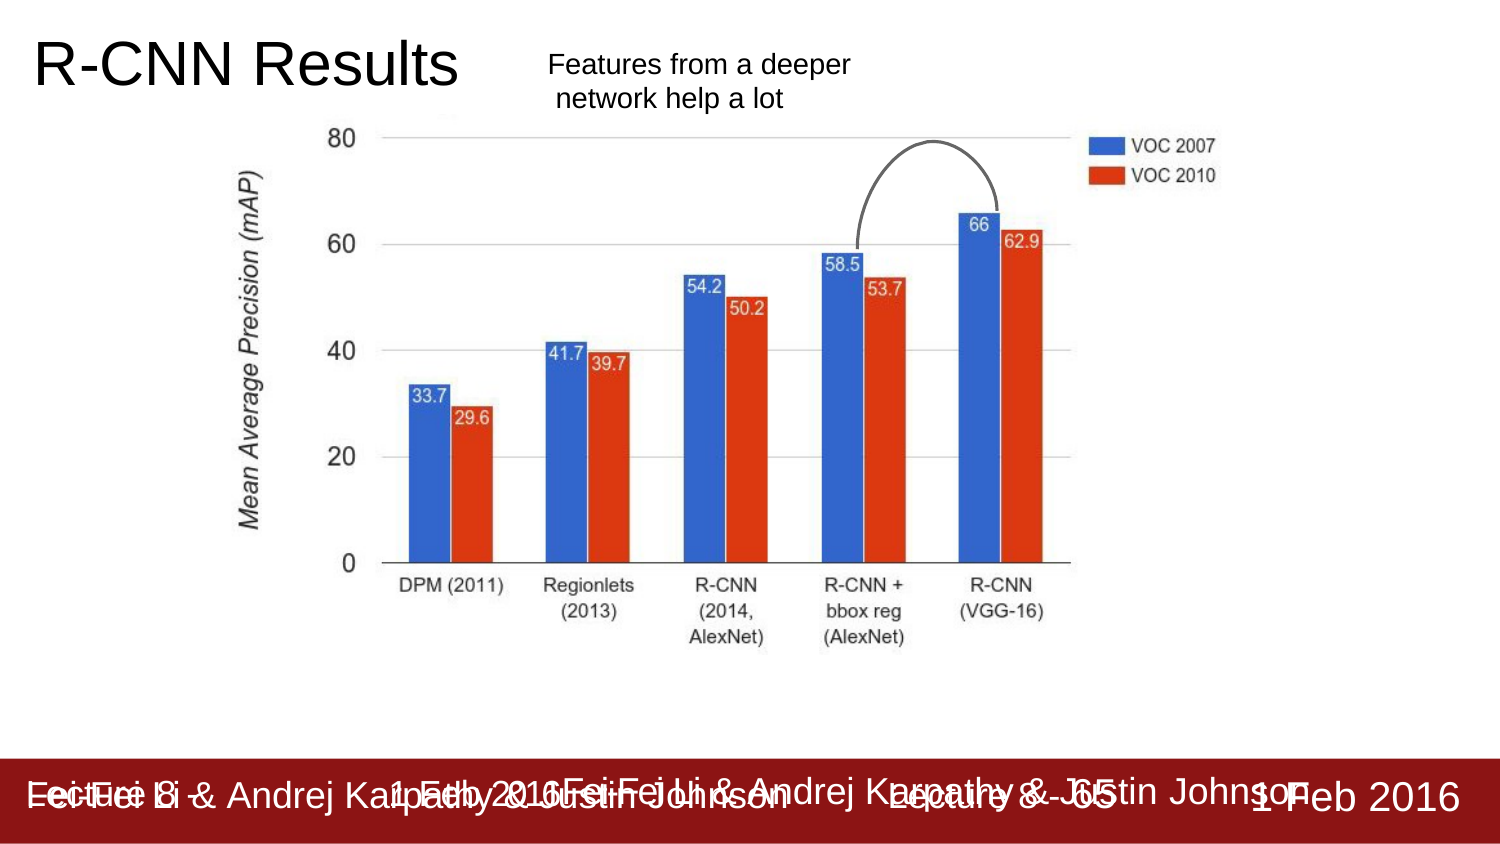

# R-CNN Results
Features from a deeper  network help a lot

Lecture 8 - 65
1 Feb 2016
Fei-Fei Li & Andrej Karpathy & Justin Johnson
Lecture 8 -	1 Feb 2016Fei-Fei Li & Andrej Karpathy & Justin Johnson